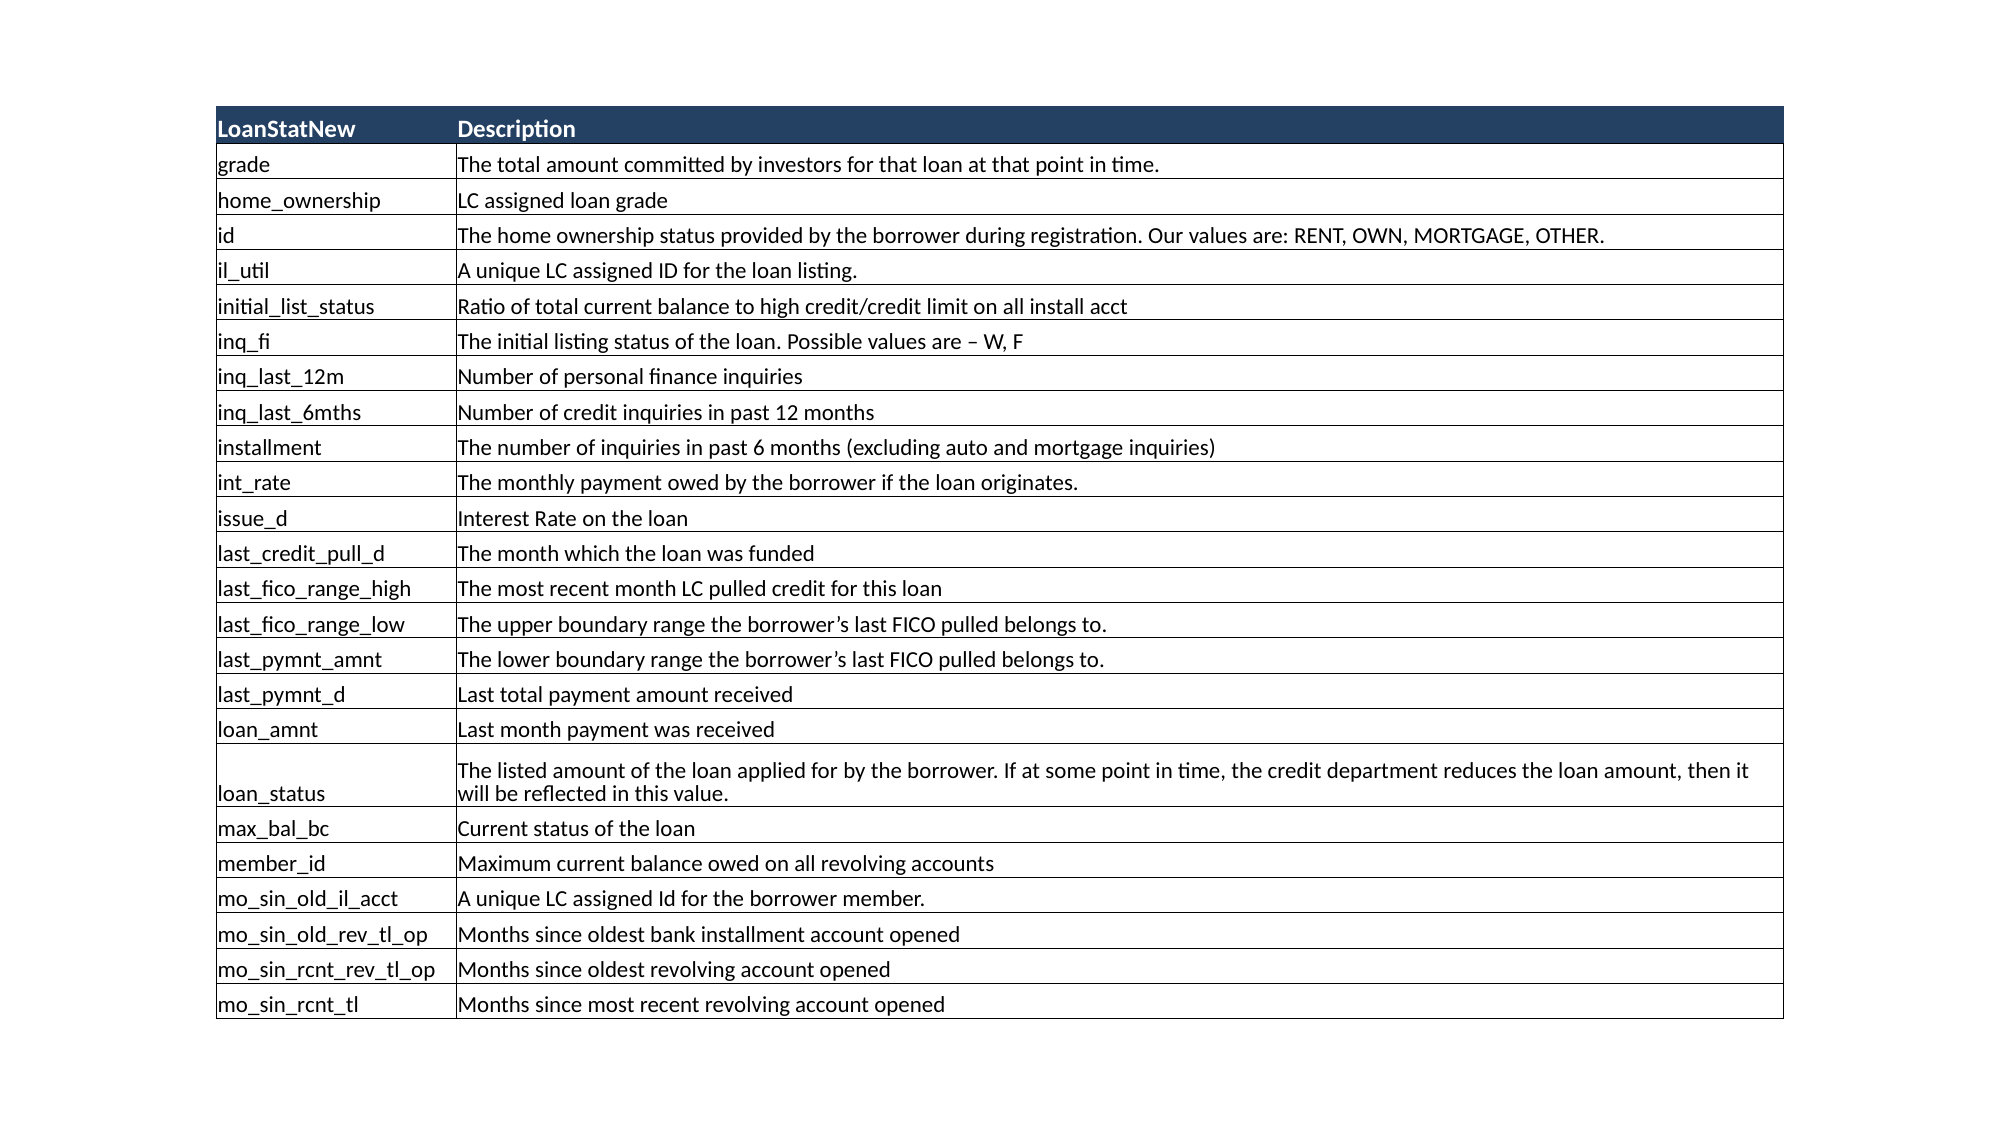

| LoanStatNew | Description |
| --- | --- |
| grade | The total amount committed by investors for that loan at that point in time. |
| home\_ownership | LC assigned loan grade |
| id | The home ownership status provided by the borrower during registration. Our values are: RENT, OWN, MORTGAGE, OTHER. |
| il\_util | A unique LC assigned ID for the loan listing. |
| initial\_list\_status | Ratio of total current balance to high credit/credit limit on all install acct |
| inq\_fi | The initial listing status of the loan. Possible values are – W, F |
| inq\_last\_12m | Number of personal finance inquiries |
| inq\_last\_6mths | Number of credit inquiries in past 12 months |
| installment | The number of inquiries in past 6 months (excluding auto and mortgage inquiries) |
| int\_rate | The monthly payment owed by the borrower if the loan originates. |
| issue\_d | Interest Rate on the loan |
| last\_credit\_pull\_d | The month which the loan was funded |
| last\_fico\_range\_high | The most recent month LC pulled credit for this loan |
| last\_fico\_range\_low | The upper boundary range the borrower’s last FICO pulled belongs to. |
| last\_pymnt\_amnt | The lower boundary range the borrower’s last FICO pulled belongs to. |
| last\_pymnt\_d | Last total payment amount received |
| loan\_amnt | Last month payment was received |
| loan\_status | The listed amount of the loan applied for by the borrower. If at some point in time, the credit department reduces the loan amount, then it will be reflected in this value. |
| max\_bal\_bc | Current status of the loan |
| member\_id | Maximum current balance owed on all revolving accounts |
| mo\_sin\_old\_il\_acct | A unique LC assigned Id for the borrower member. |
| mo\_sin\_old\_rev\_tl\_op | Months since oldest bank installment account opened |
| mo\_sin\_rcnt\_rev\_tl\_op | Months since oldest revolving account opened |
| mo\_sin\_rcnt\_tl | Months since most recent revolving account opened |